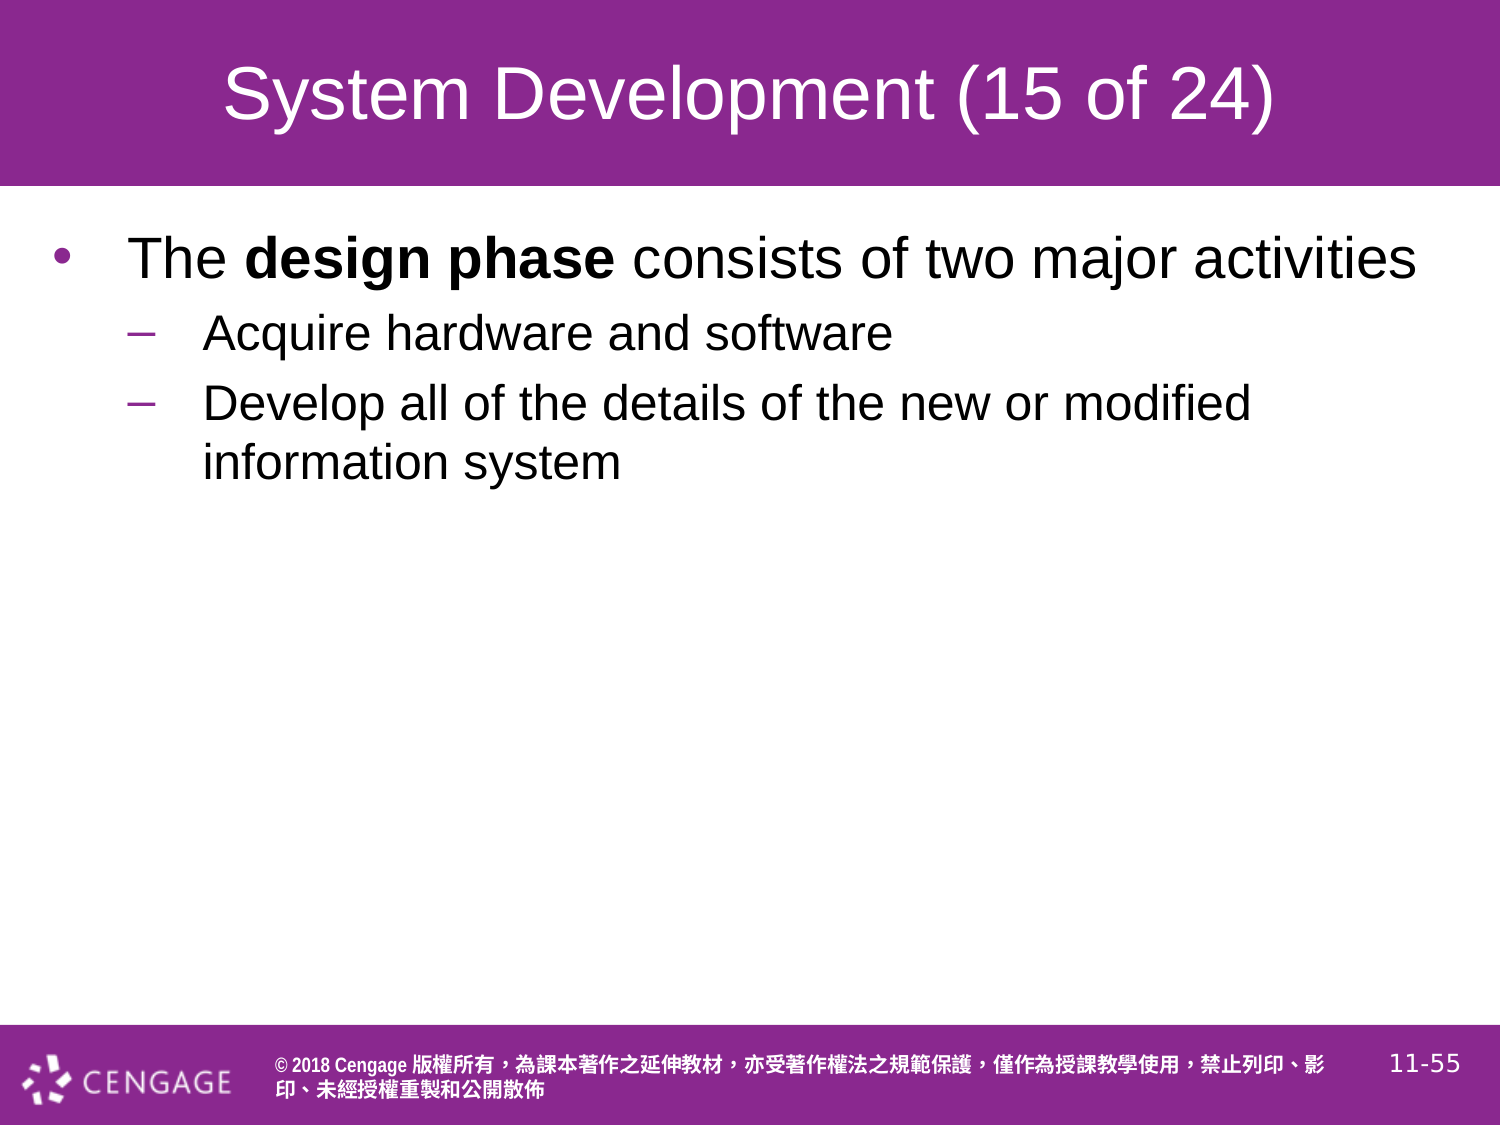

# System Development (15 of 24)
The design phase consists of two major activities
Acquire hardware and software
Develop all of the details of the new or modified information system